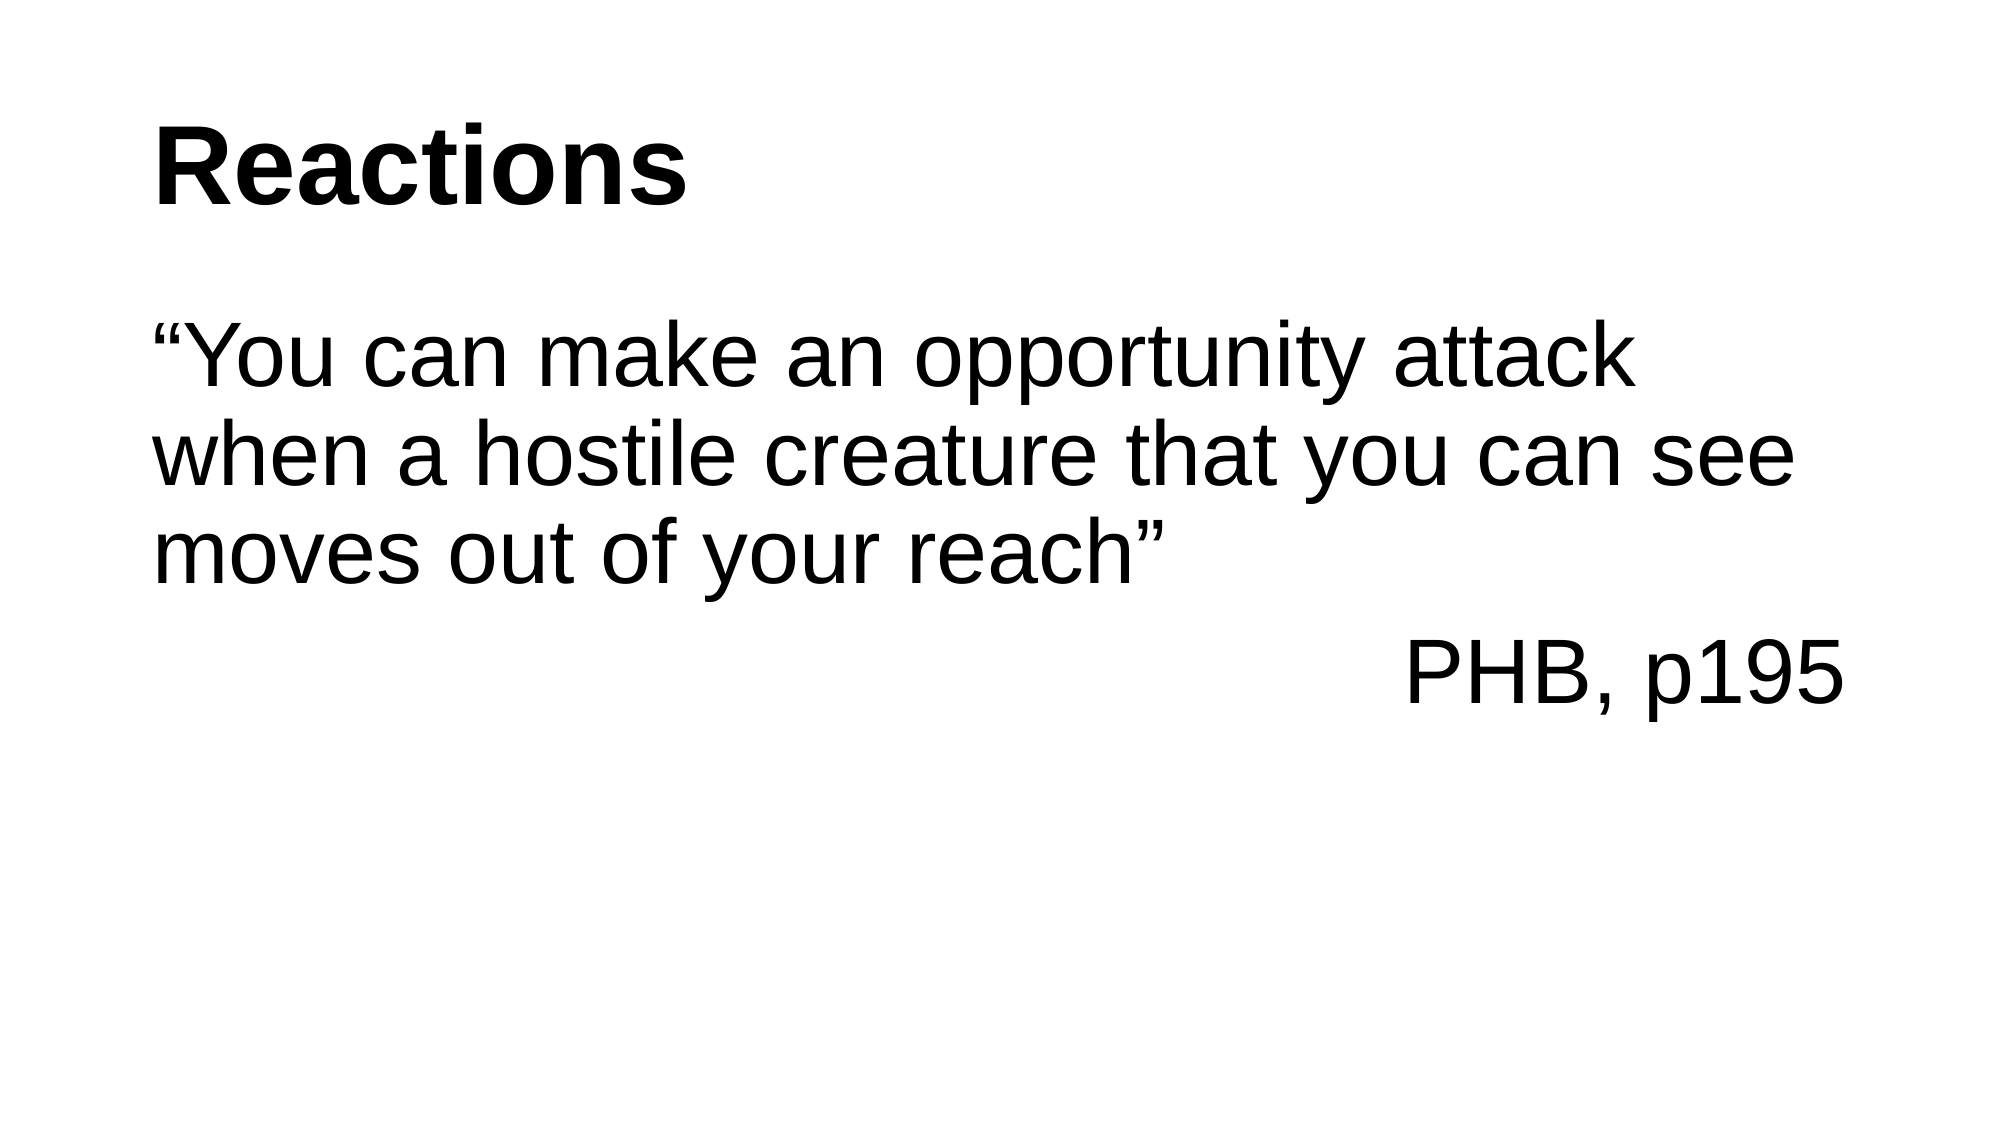

# Reactions
“You can make an opportunity attack when a hostile creature that you can see moves out of your reach”
PHB, p195